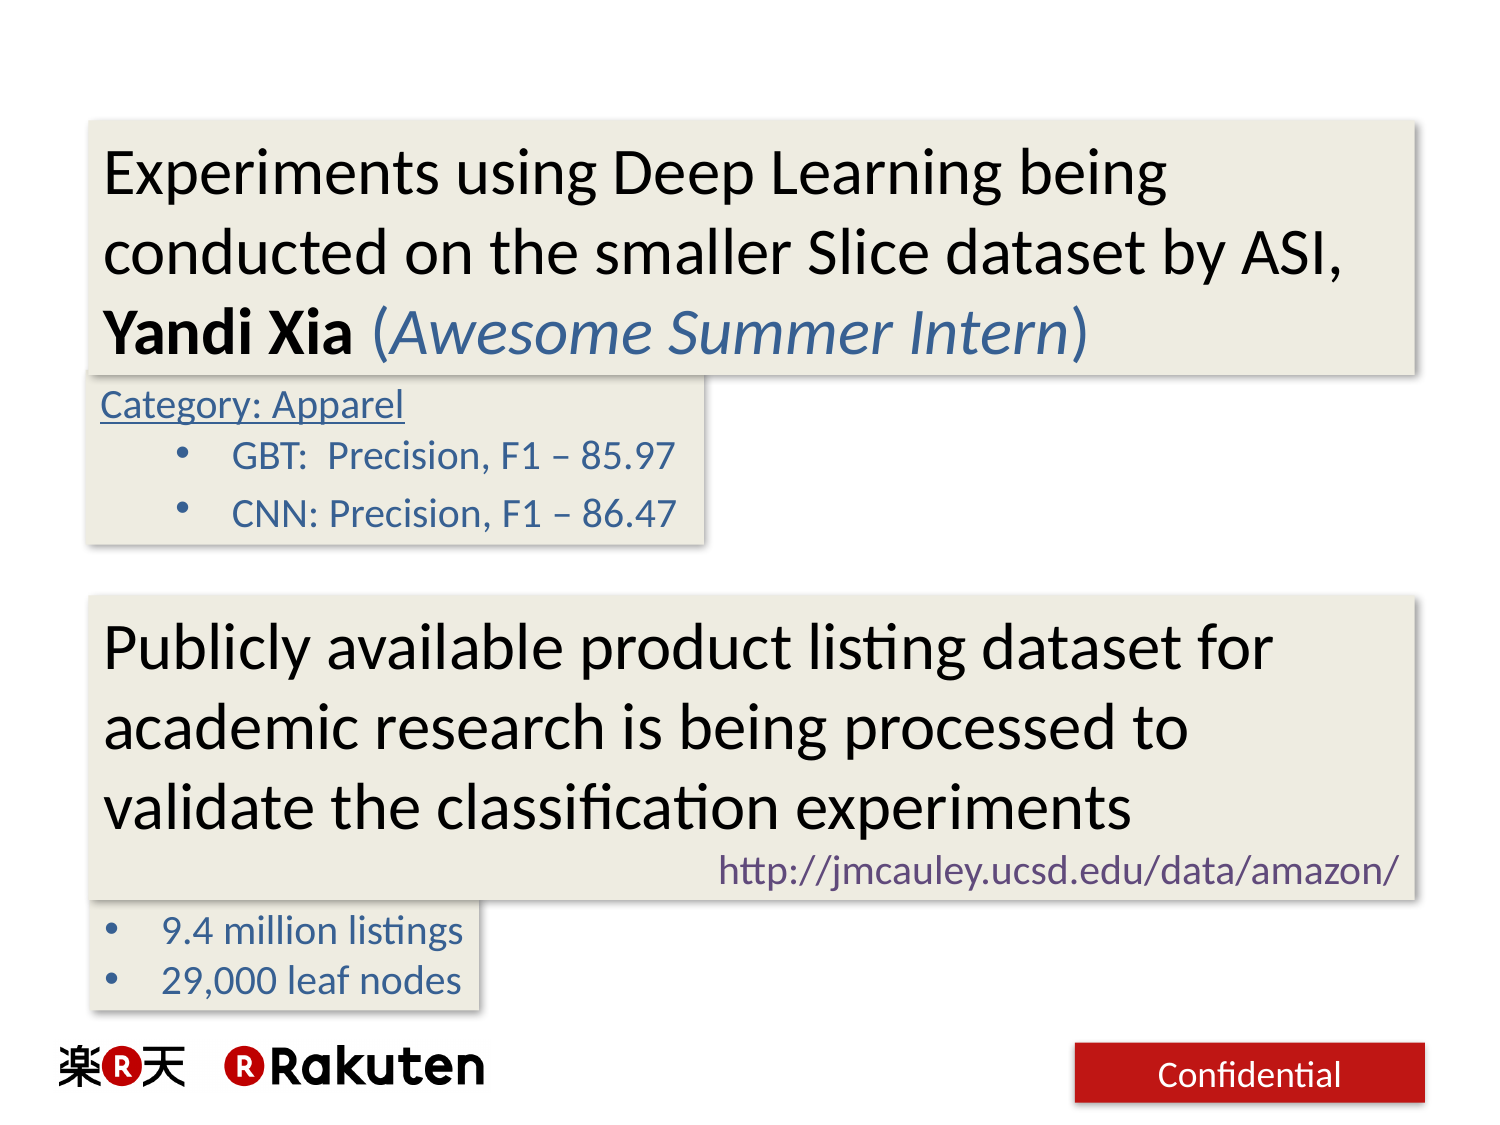

Experiments using Deep Learning being conducted on the smaller Slice dataset by ASI,
Yandi Xia (Awesome Summer Intern)
Category: Apparel
GBT:  Precision, F1 – 85.97
CNN: Precision, F1 – 86.47
Publicly available product listing dataset for academic research is being processed to validate the classification experiments
http://jmcauley.ucsd.edu/data/amazon/
9.4 million listings
29,000 leaf nodes